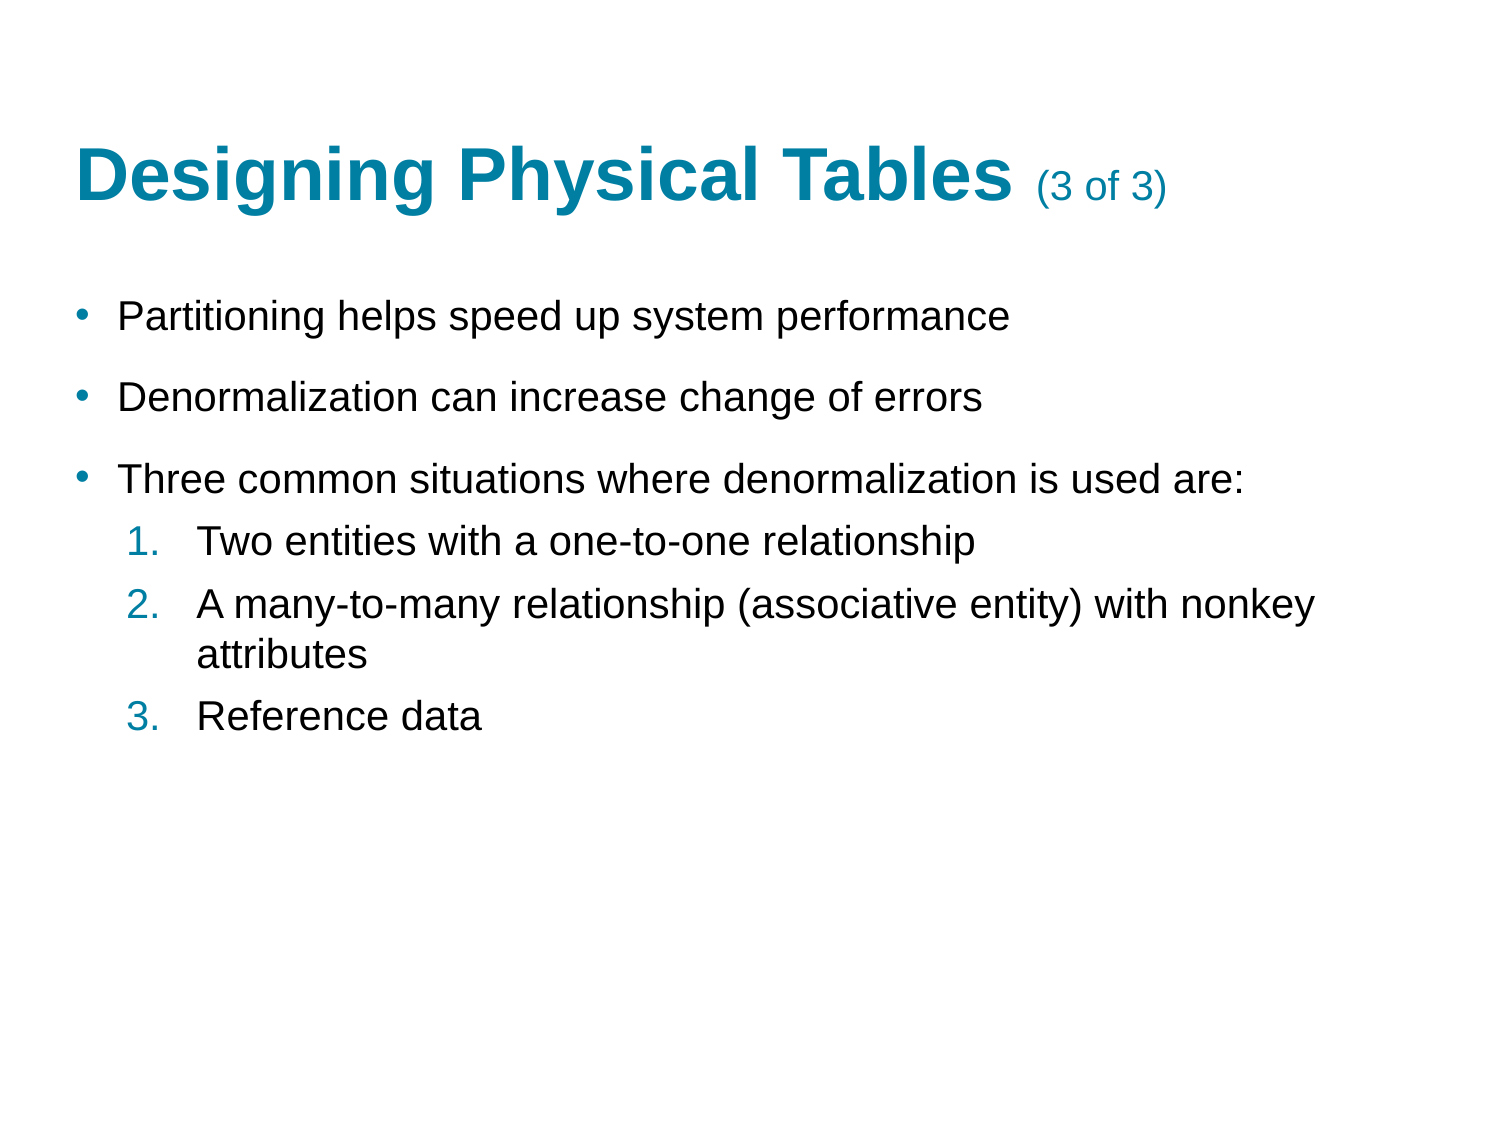

# Designing Physical Tables (3 of 3)
Partitioning helps speed up system performance
Denormalization can increase change of errors
Three common situations where denormalization is used are:
Two entities with a one-to-one relationship
A many-to-many relationship (associative entity) with nonkey attributes
Reference data